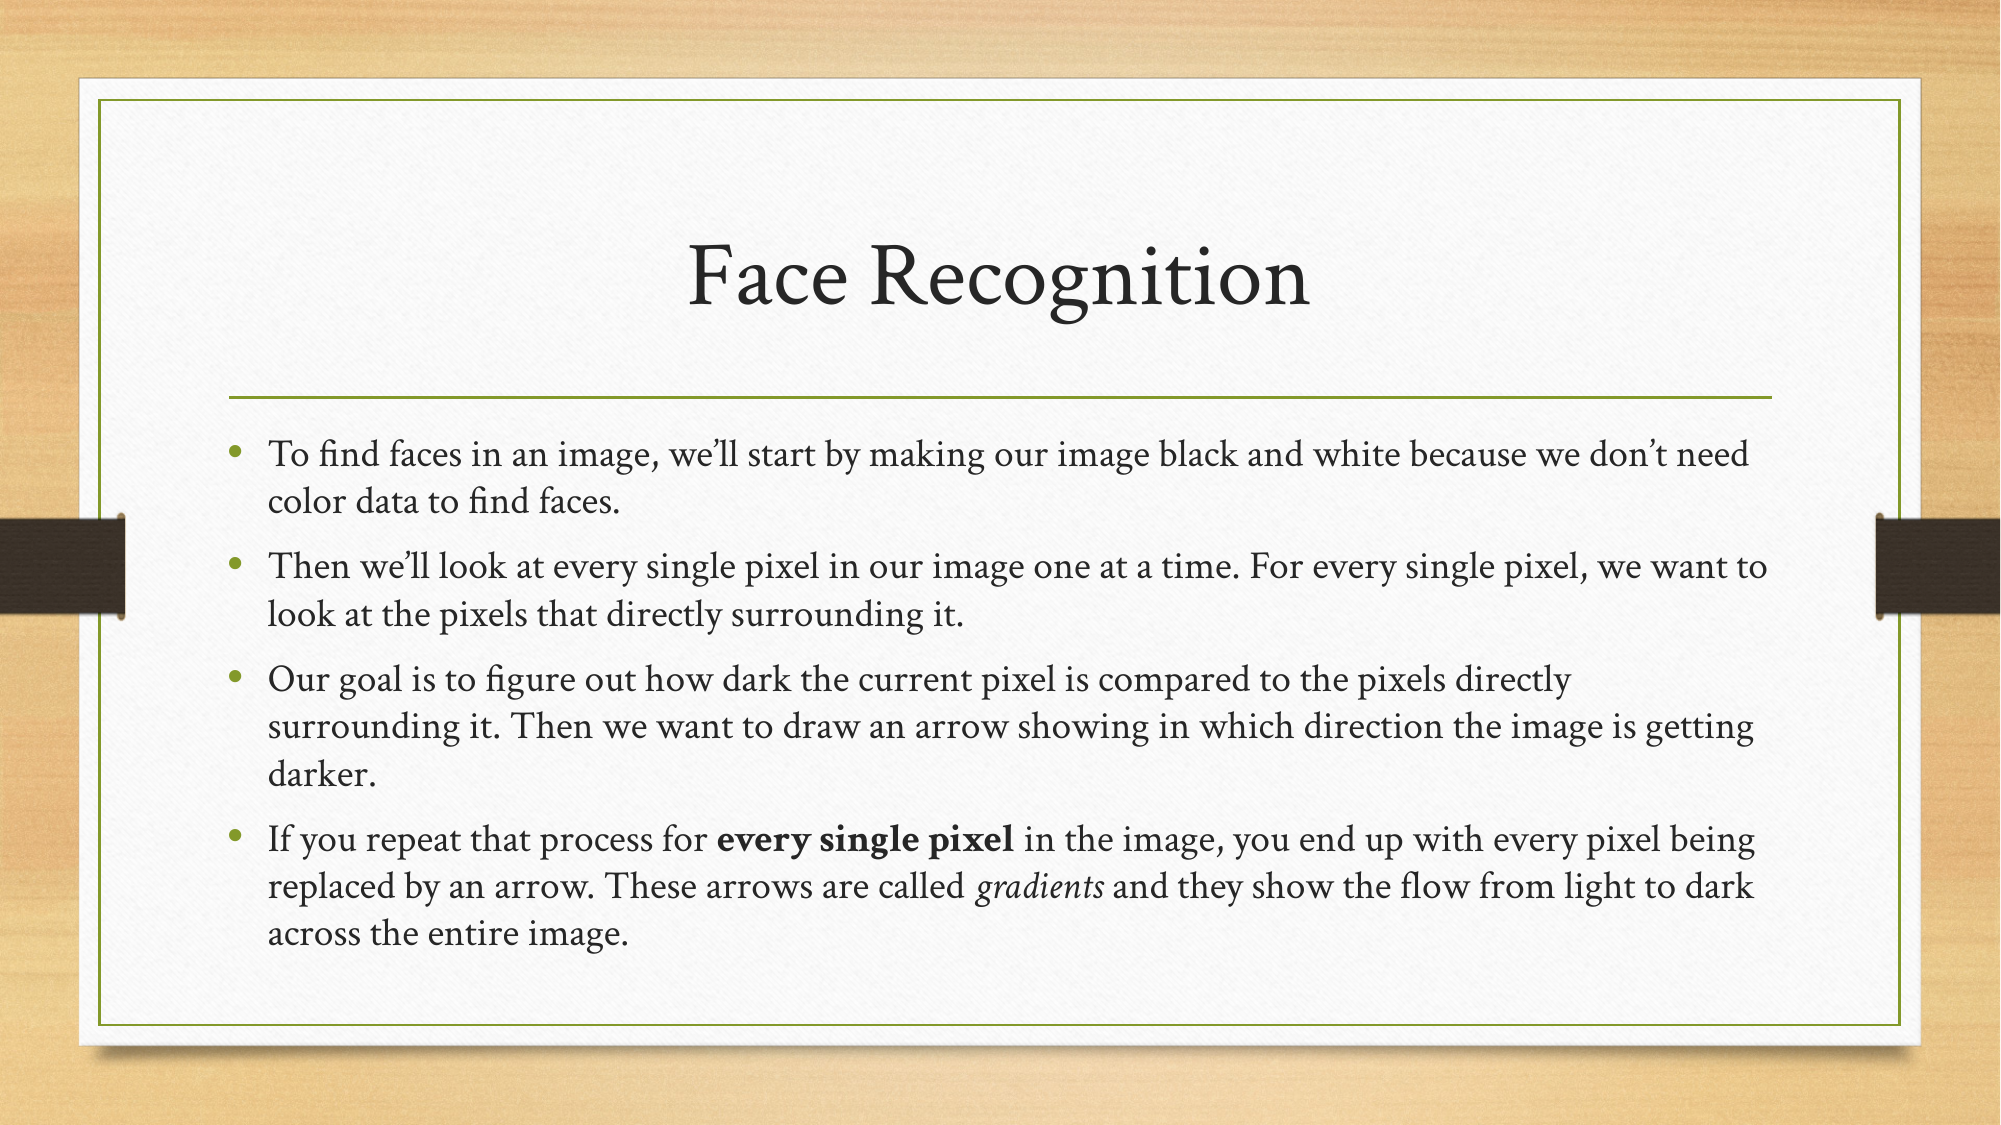

# Face Recognition
To find faces in an image, we’ll start by making our image black and white because we don’t need color data to find faces.
Then we’ll look at every single pixel in our image one at a time. For every single pixel, we want to look at the pixels that directly surrounding it.
Our goal is to figure out how dark the current pixel is compared to the pixels directly surrounding it. Then we want to draw an arrow showing in which direction the image is getting darker.
If you repeat that process for every single pixel in the image, you end up with every pixel being replaced by an arrow. These arrows are called gradients and they show the flow from light to dark across the entire image.